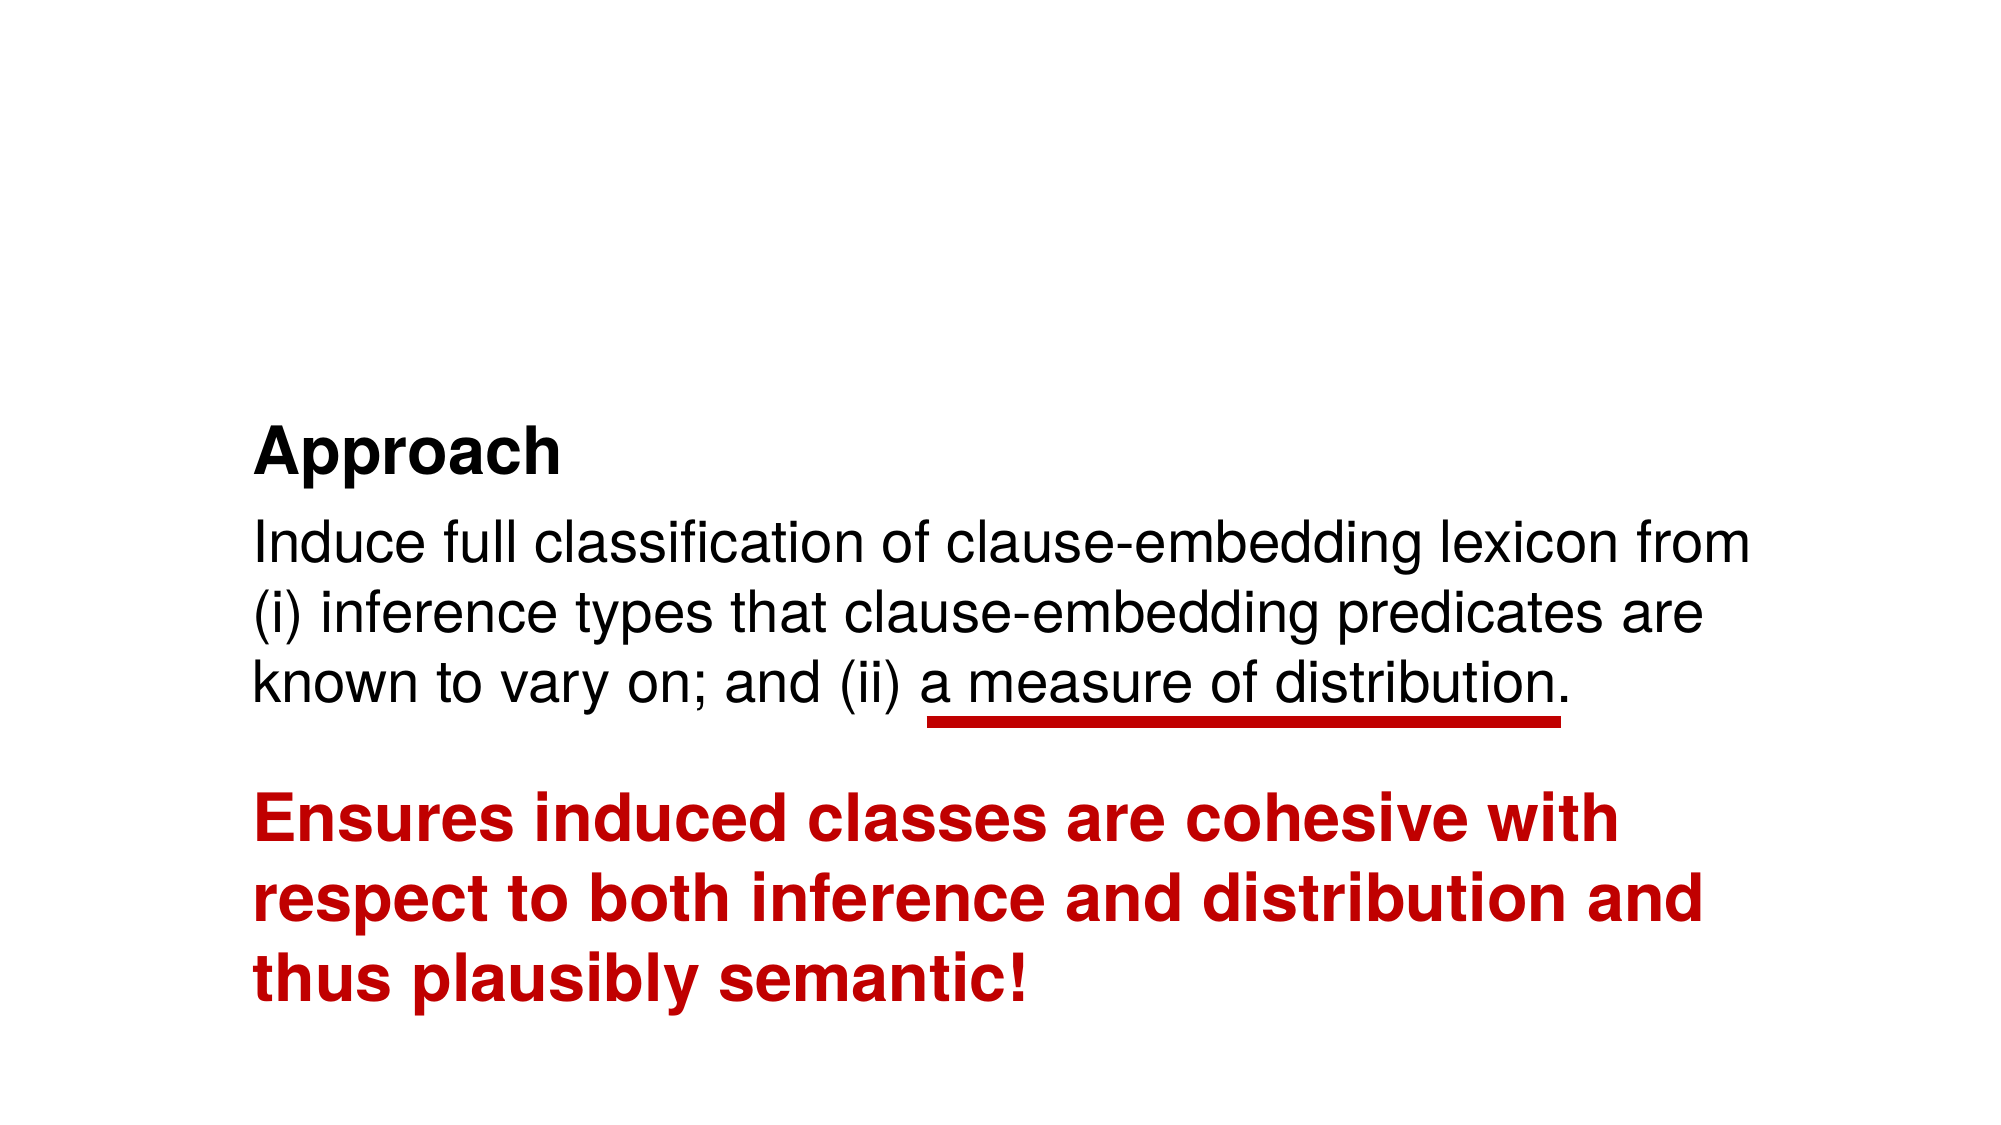

Approach
Induce full classification of clause-embedding lexicon from (i) inference types that clause-embedding predicates are known to vary on; and (ii) a measure of distribution.
Ensures induced classes are cohesive with respect to both inference and distribution and thus plausibly semantic!